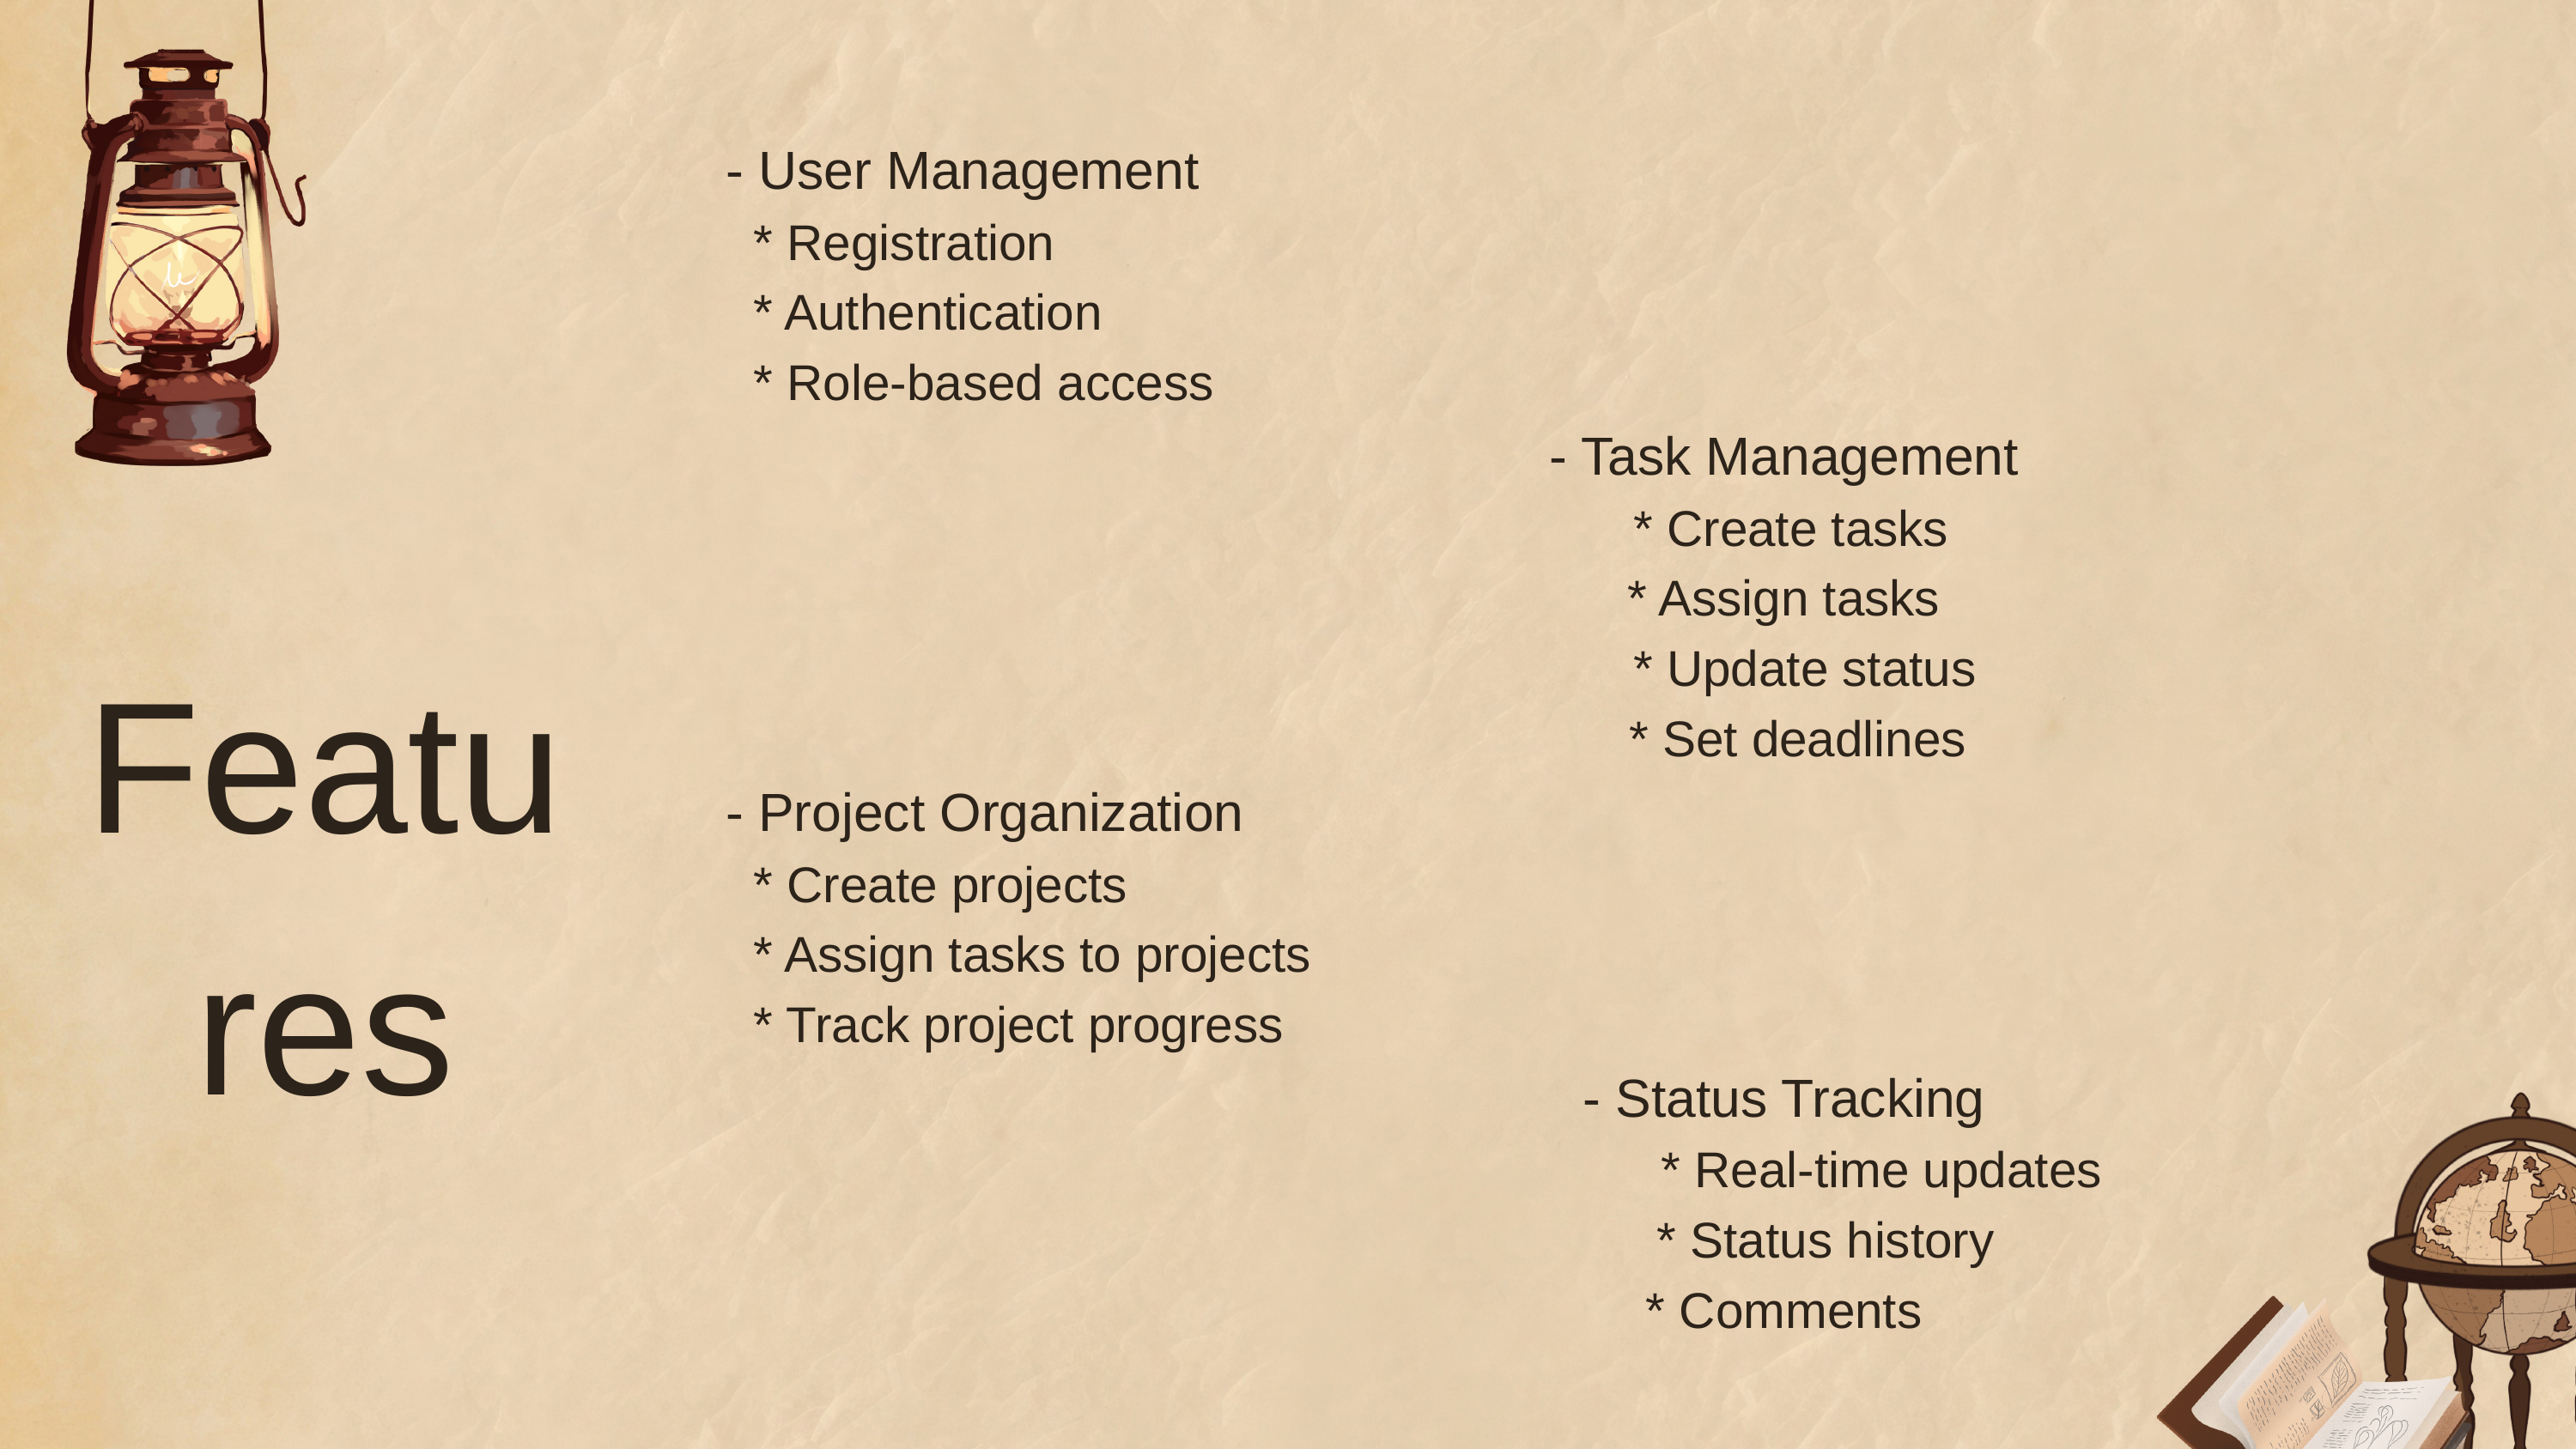

- User Management
  * Registration
  * Authentication
  * Role-based access
- Task Management
 * Create tasks
* Assign tasks
   * Update status
  * Set deadlines
- Project Organization
  * Create projects
  * Assign tasks to projects
  * Track project progress
- Status Tracking
              * Real-time updates
      * Status history
* Comments

Features